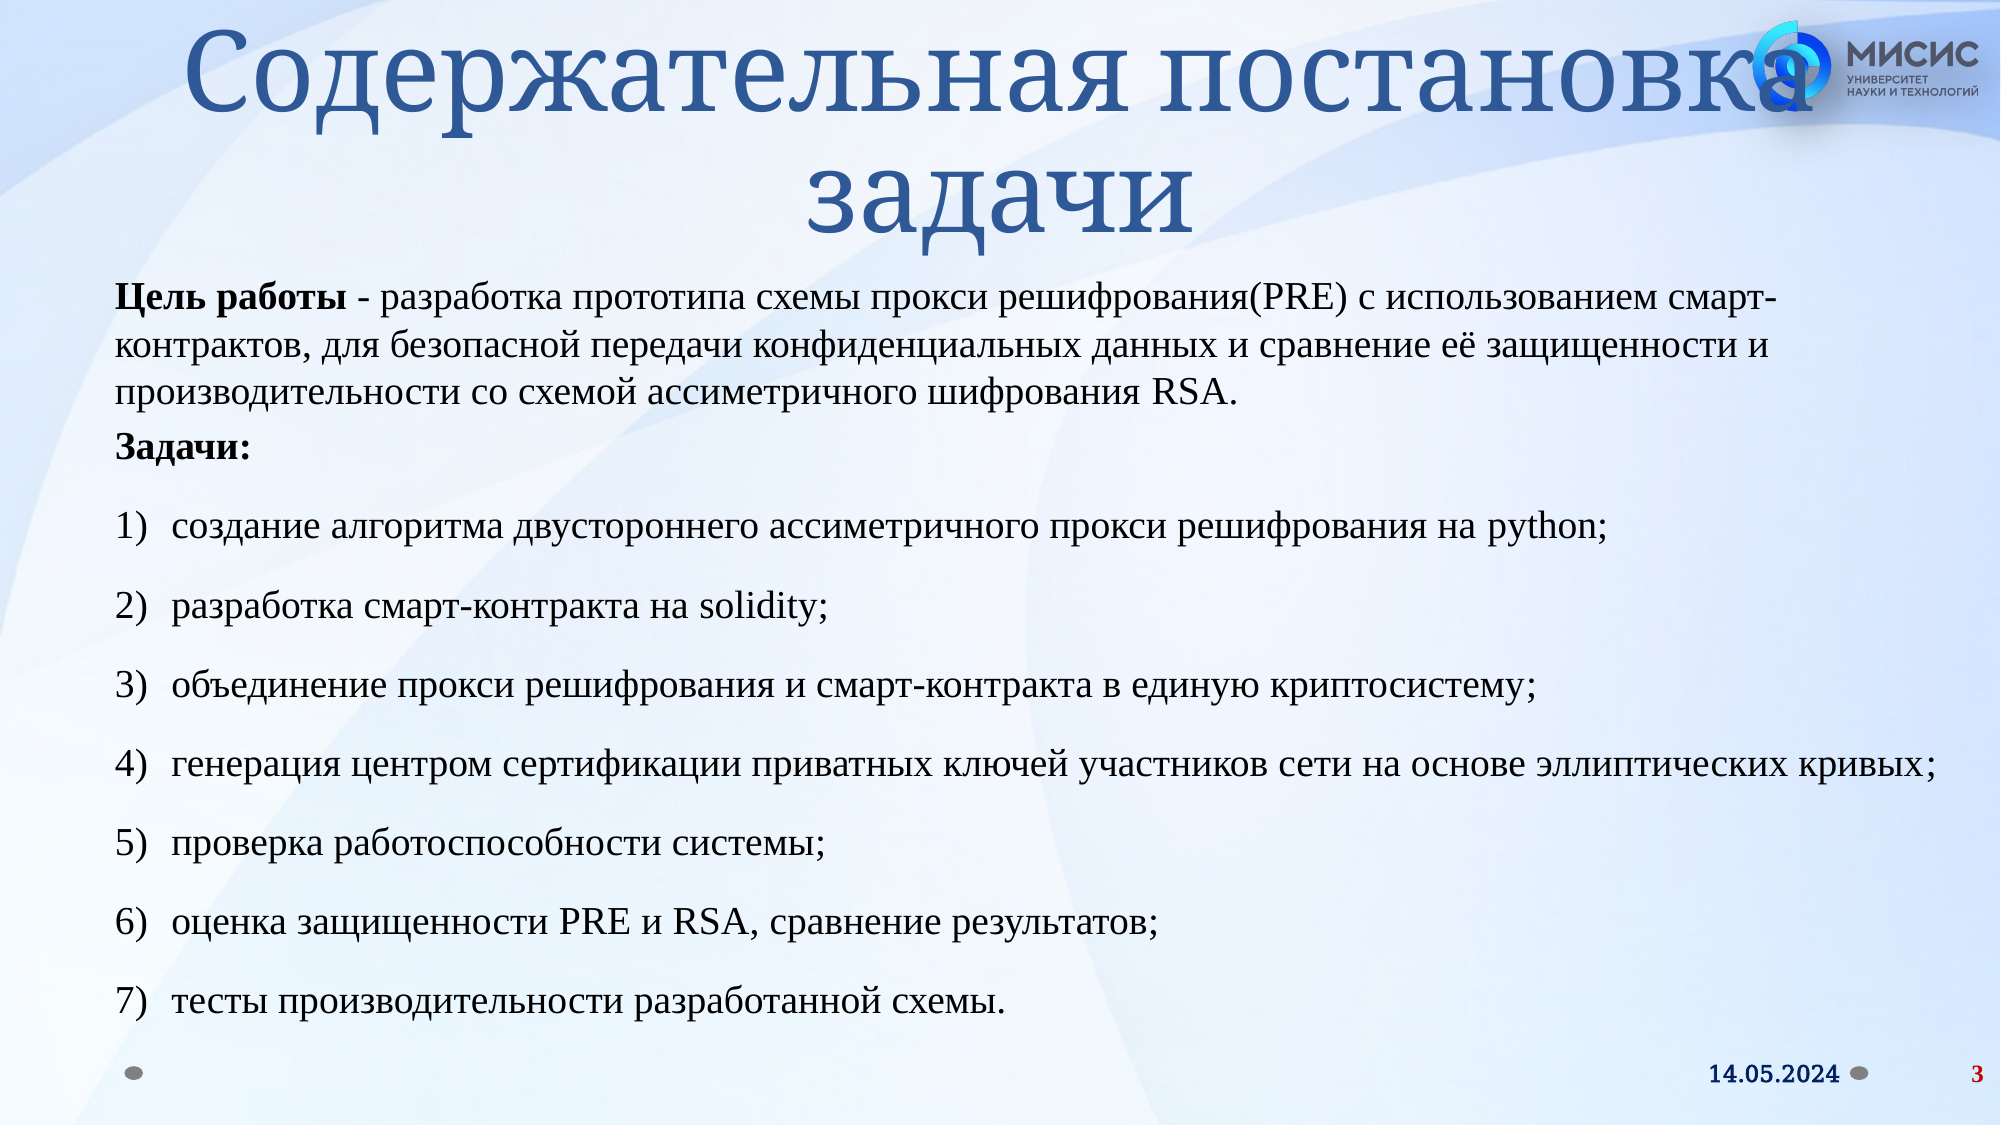

# Содержательная постановка задачи
Цель работы - разработка прототипа схемы прокси решифрования(PRE) с использованием смарт-контрактов, для безопасной передачи конфиденциальных данных и сравнение её защищенности и производительности со схемой ассиметричного шифрования RSA.
Задачи:
создание алгоритма двустороннего ассиметричного прокси решифрования на python;
разработка смарт-контракта на solidity;
объединение прокси решифрования и смарт-контракта в единую криптосистему;
генерация центром сертификации приватных ключей участников сети на основе эллиптических кривых;
проверка работоспособности системы;
оценка защищенности PRE и RSA, сравнение результатов;
тесты производительности разработанной схемы.

14.05.2024
3